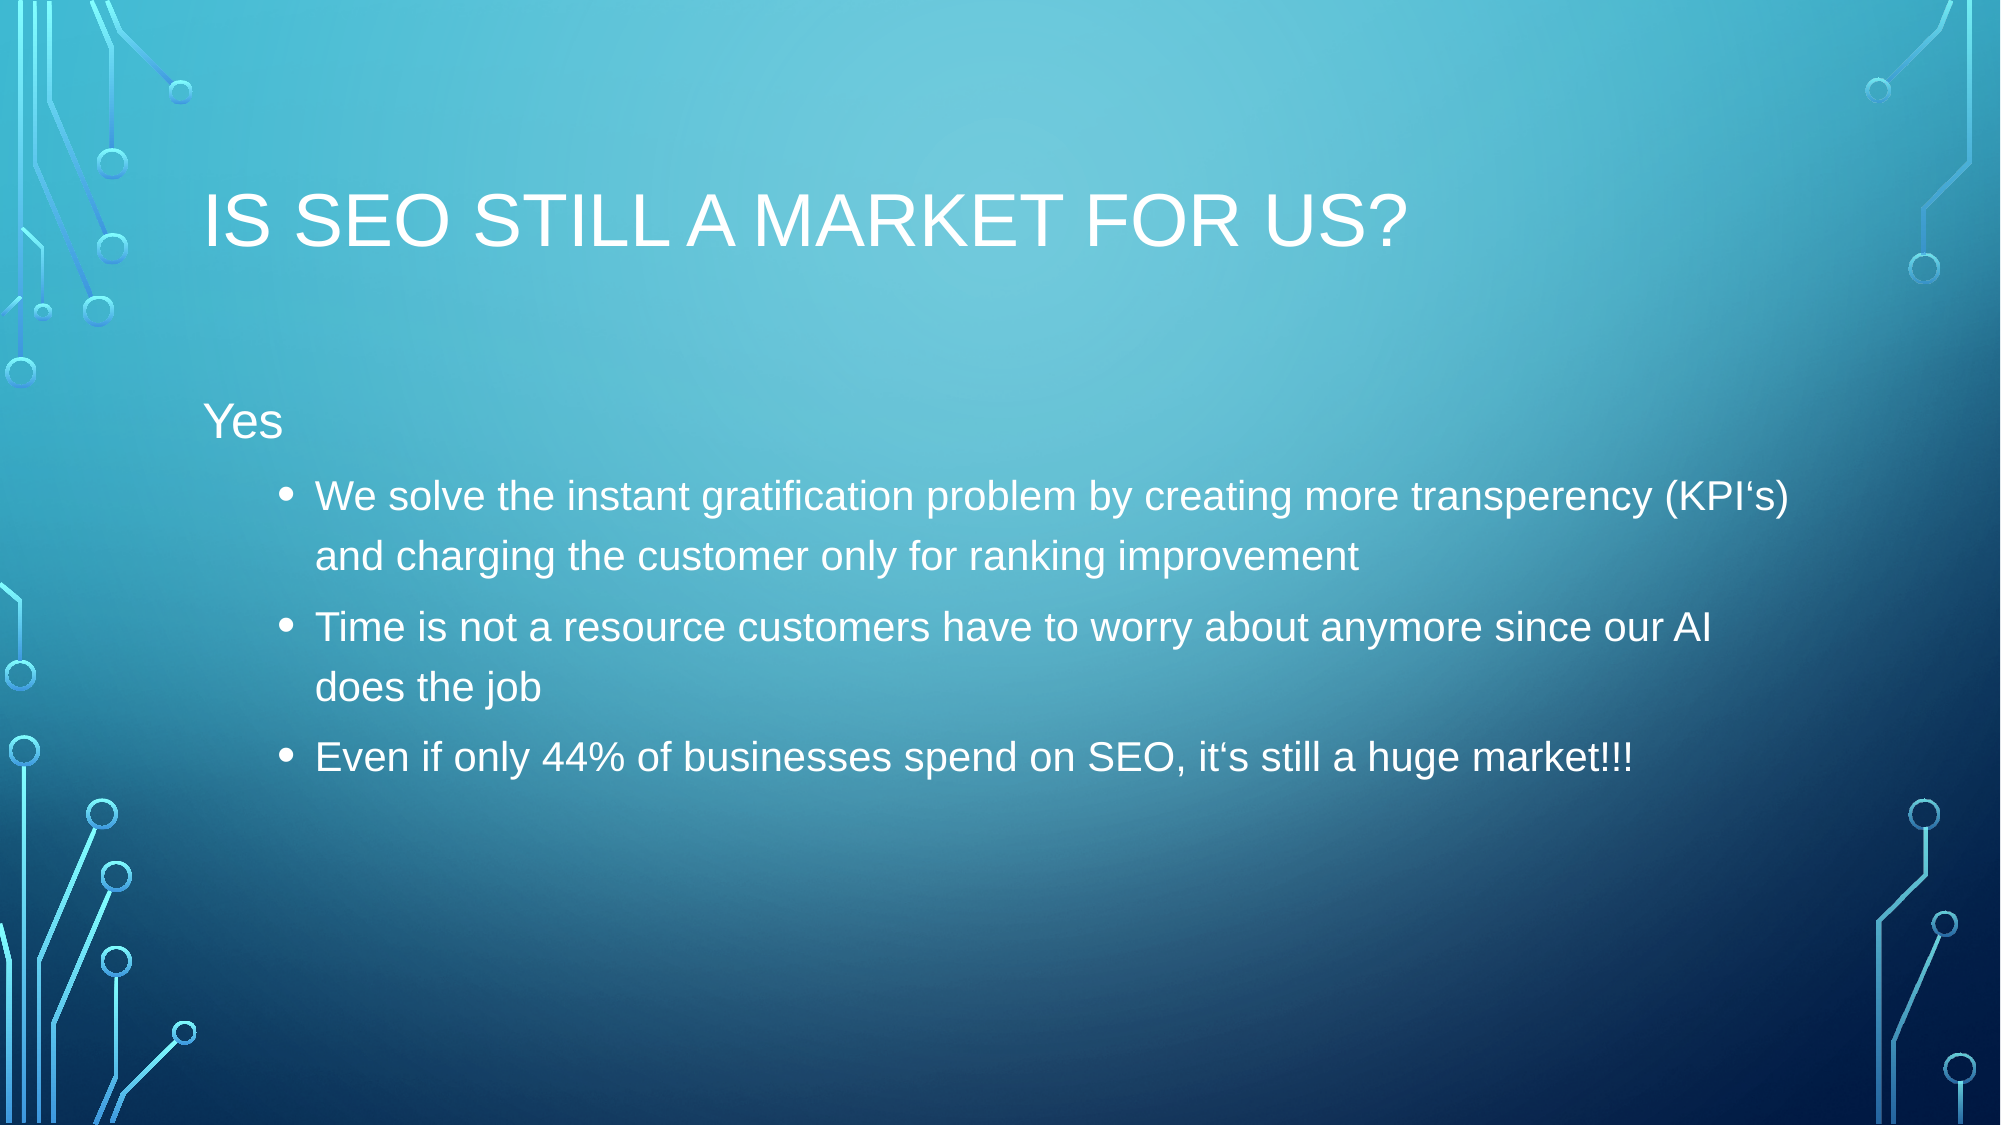

# Is seo still a market for us?
Yes
We solve the instant gratification problem by creating more transperency (KPI‘s) and charging the customer only for ranking improvement
Time is not a resource customers have to worry about anymore since our AI does the job
Even if only 44% of businesses spend on SEO, it‘s still a huge market!!!